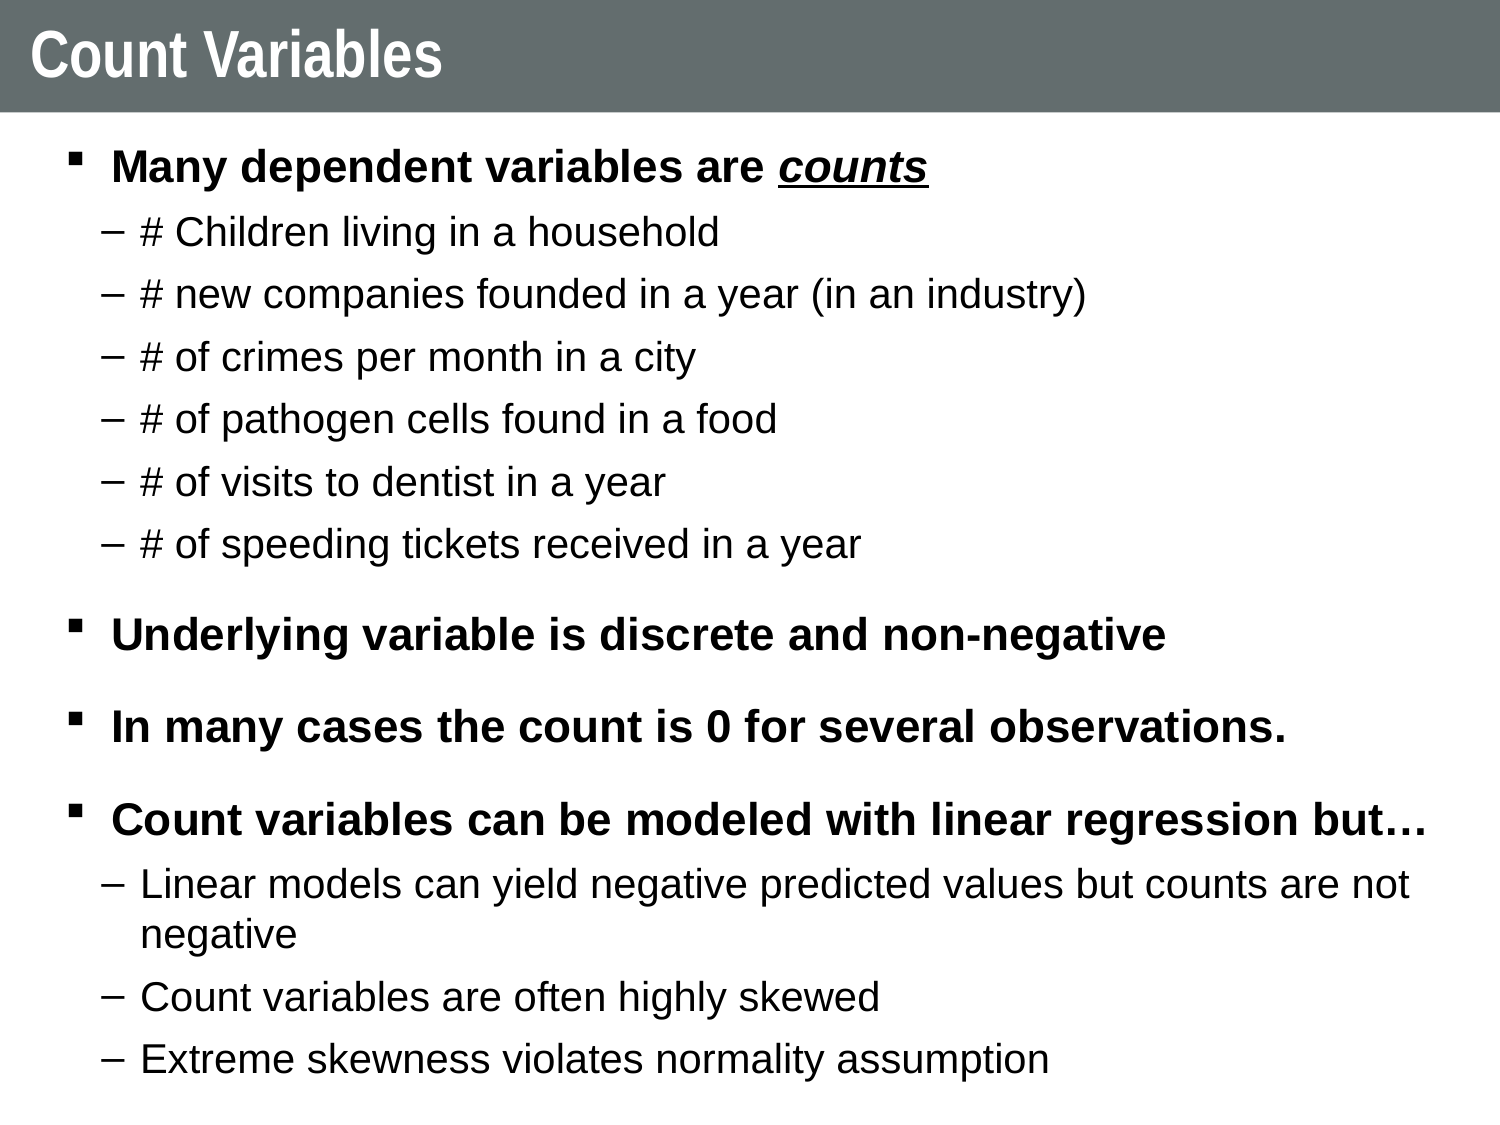

# Count Variables
Many dependent variables are counts
# Children living in a household
# new companies founded in a year (in an industry)
# of crimes per month in a city
# of pathogen cells found in a food
# of visits to dentist in a year
# of speeding tickets received in a year
Underlying variable is discrete and non-negative
In many cases the count is 0 for several observations.
Count variables can be modeled with linear regression but…
Linear models can yield negative predicted values but counts are not negative
Count variables are often highly skewed
Extreme skewness violates normality assumption